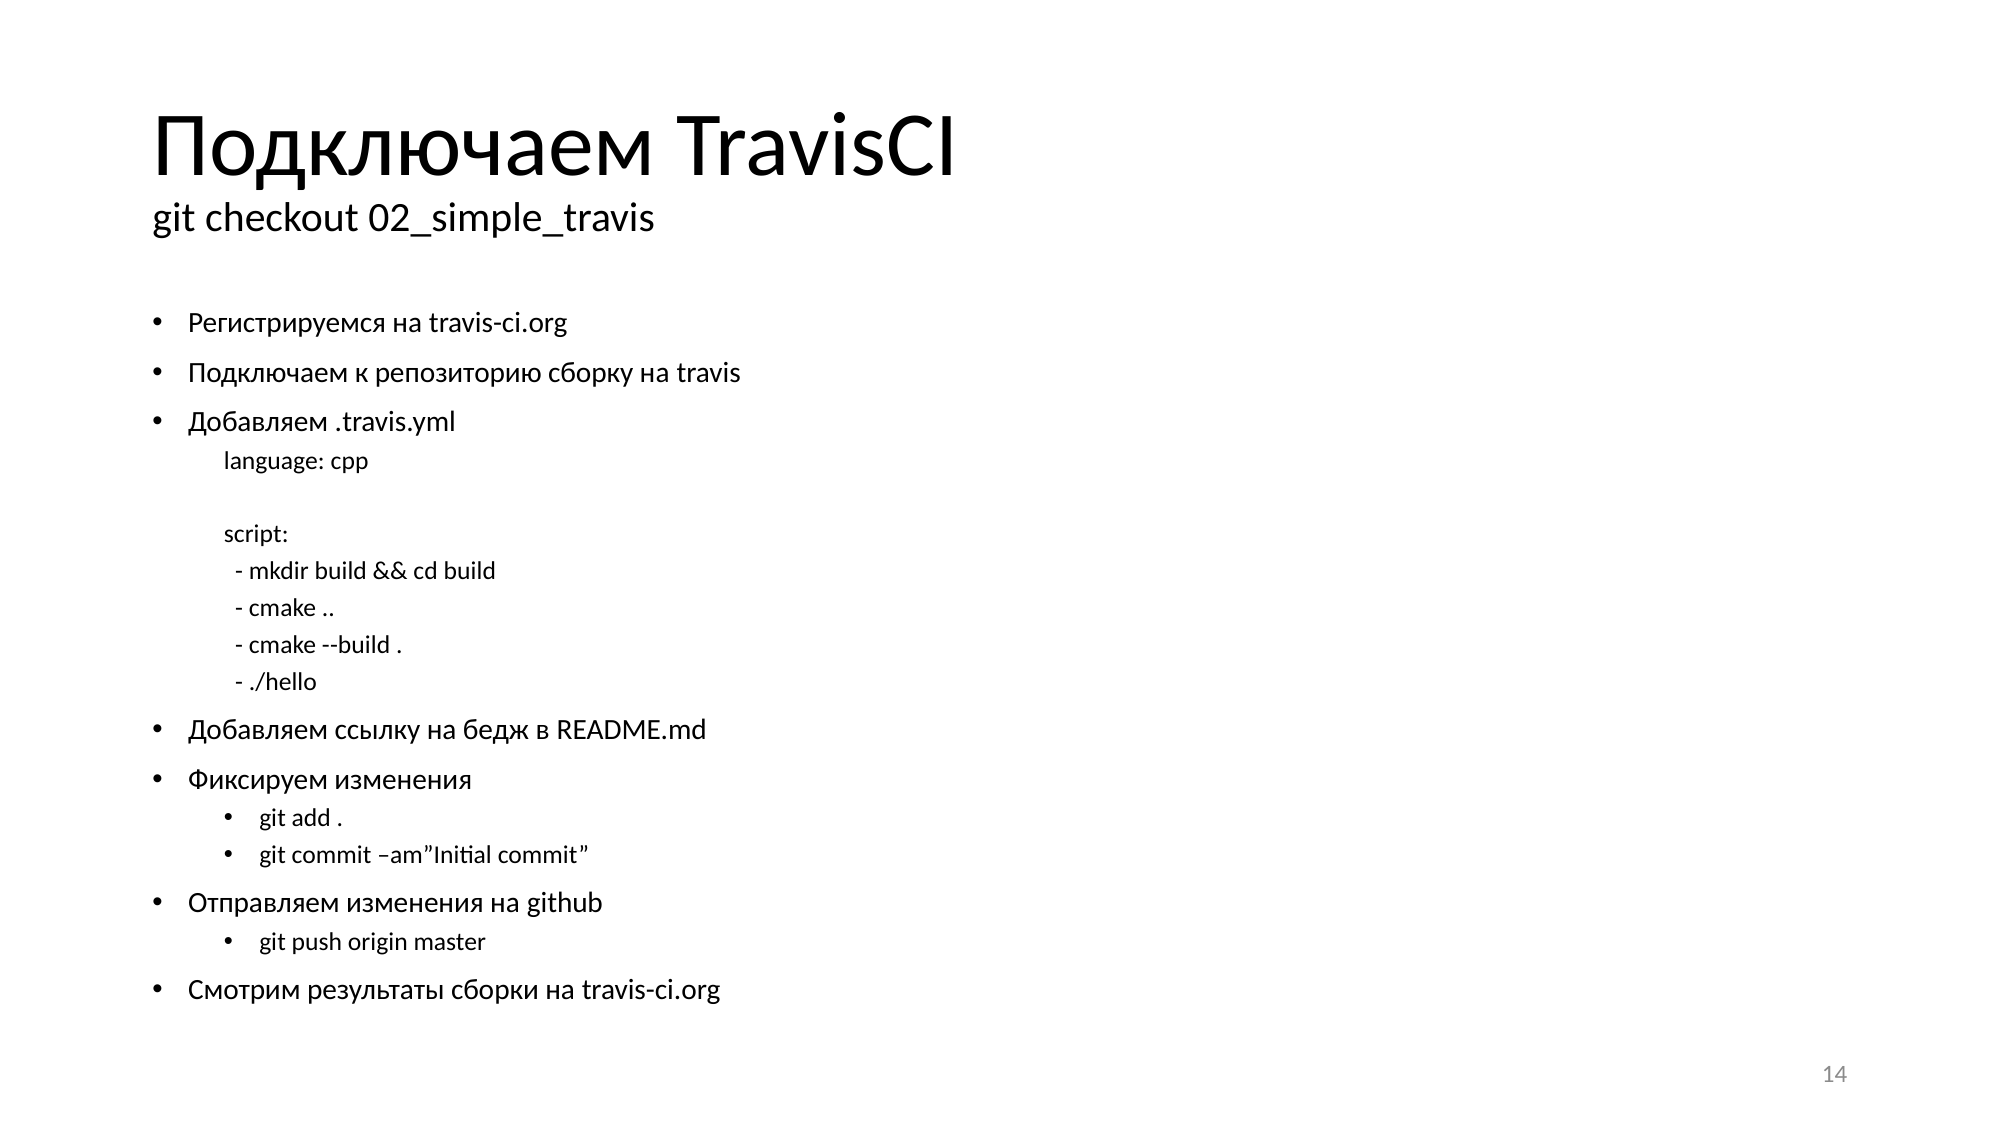

# Подключаем TravisCI git checkout 02_simple_travis
Регистрируемся на travis-ci.org
Подключаем к репозиторию сборку на travis
Добавляем .travis.yml
language: cpp

script:
  - mkdir build && cd build
  - cmake ..
  - cmake --build .
  - ./hello
Добавляем ссылку на бедж в README.md
Фиксируем изменения
git add .
git commit –am”Initial commit”
Отправляем изменения на github
git push origin master
Смотрим результаты сборки на travis-ci.org
14